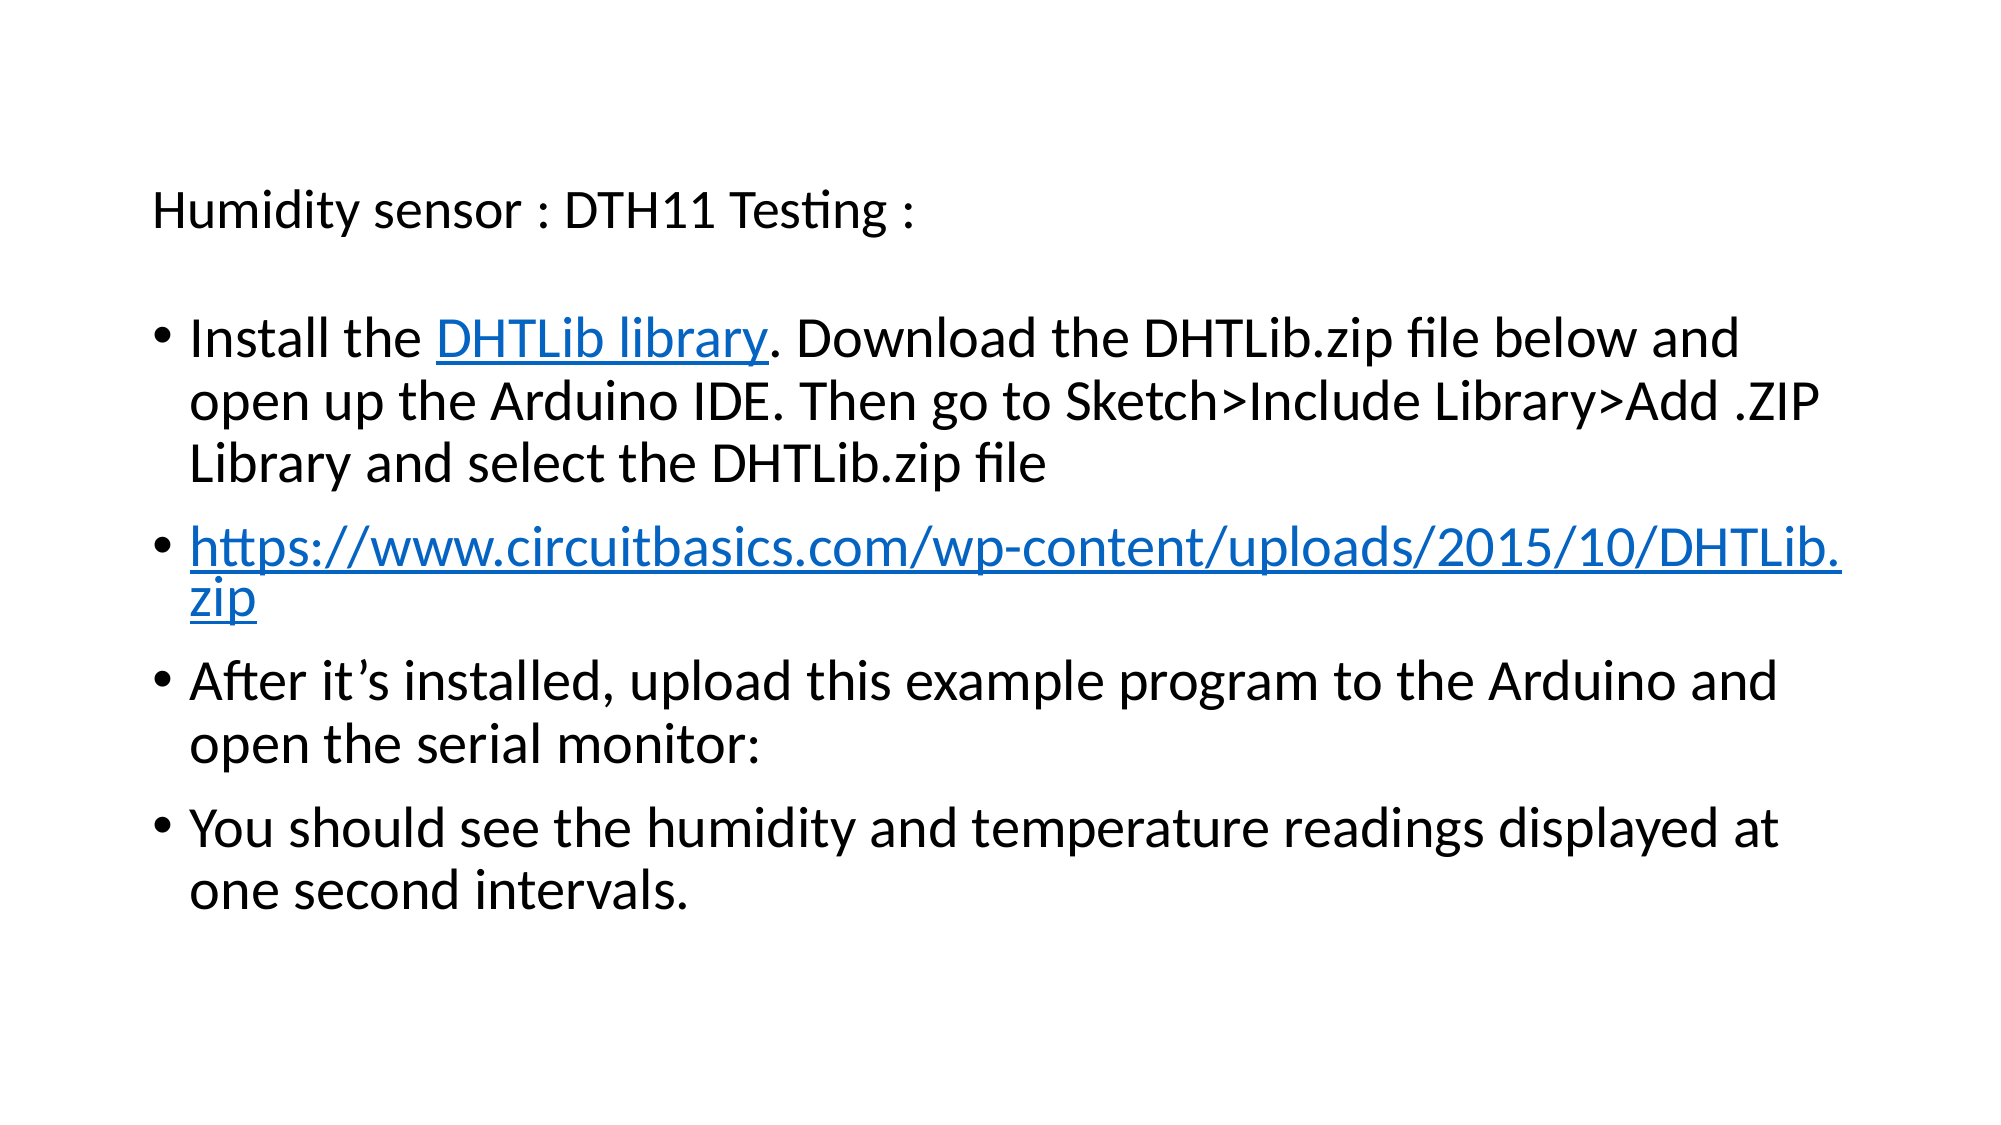

# Humidity sensor : DTH11 Testing :

Install the DHTLib library. Download the DHTLib.zip file below and open up the Arduino IDE. Then go to Sketch>Include Library>Add .ZIP Library and select the DHTLib.zip file
https://www.circuitbasics.com/wp-content/uploads/2015/10/DHTLib.zip
After it’s installed, upload this example program to the Arduino and open the serial monitor:
You should see the humidity and temperature readings displayed at one second intervals.